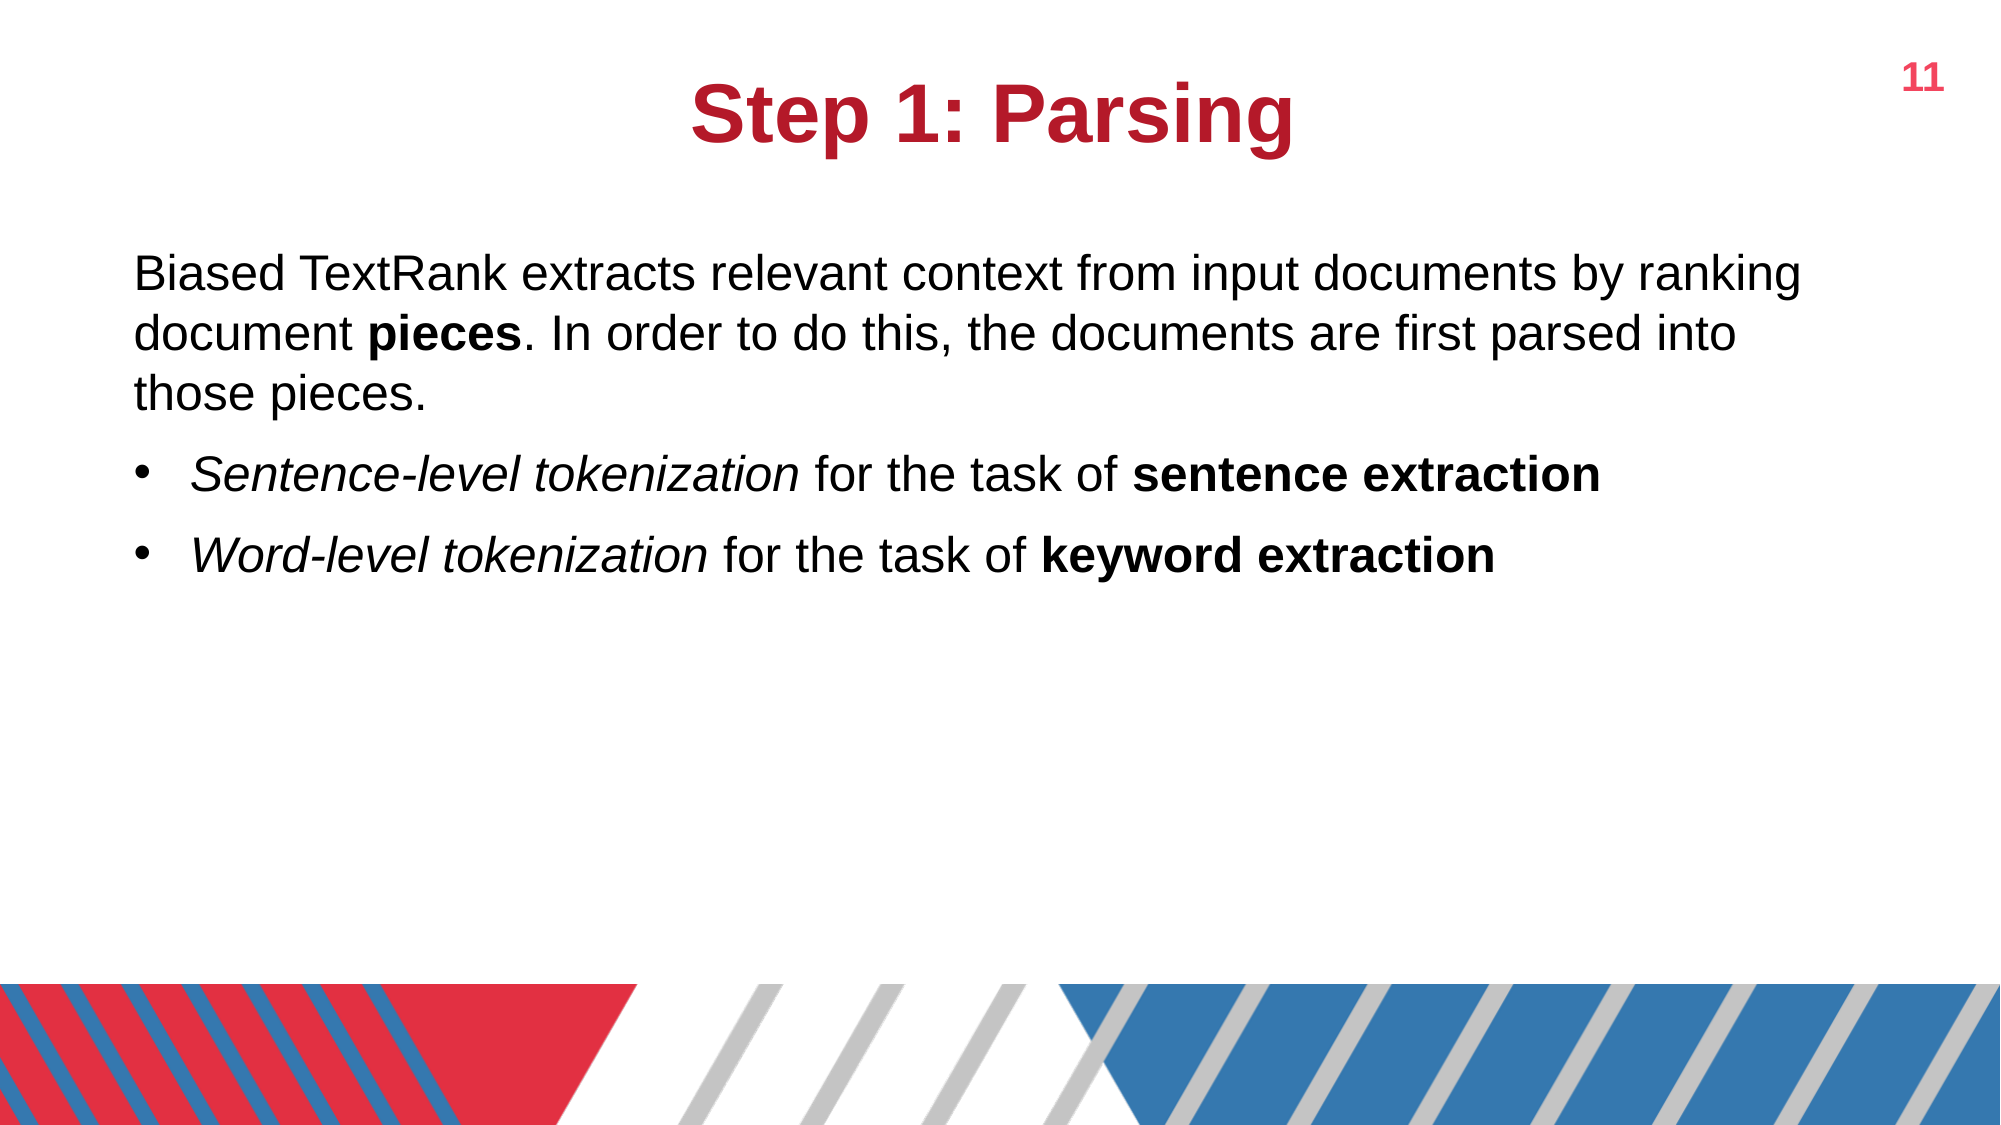

11
# Step 1: Parsing
Biased TextRank extracts relevant context from input documents by ranking document pieces. In order to do this, the documents are first parsed into those pieces.
Sentence-level tokenization for the task of sentence extraction
Word-level tokenization for the task of keyword extraction